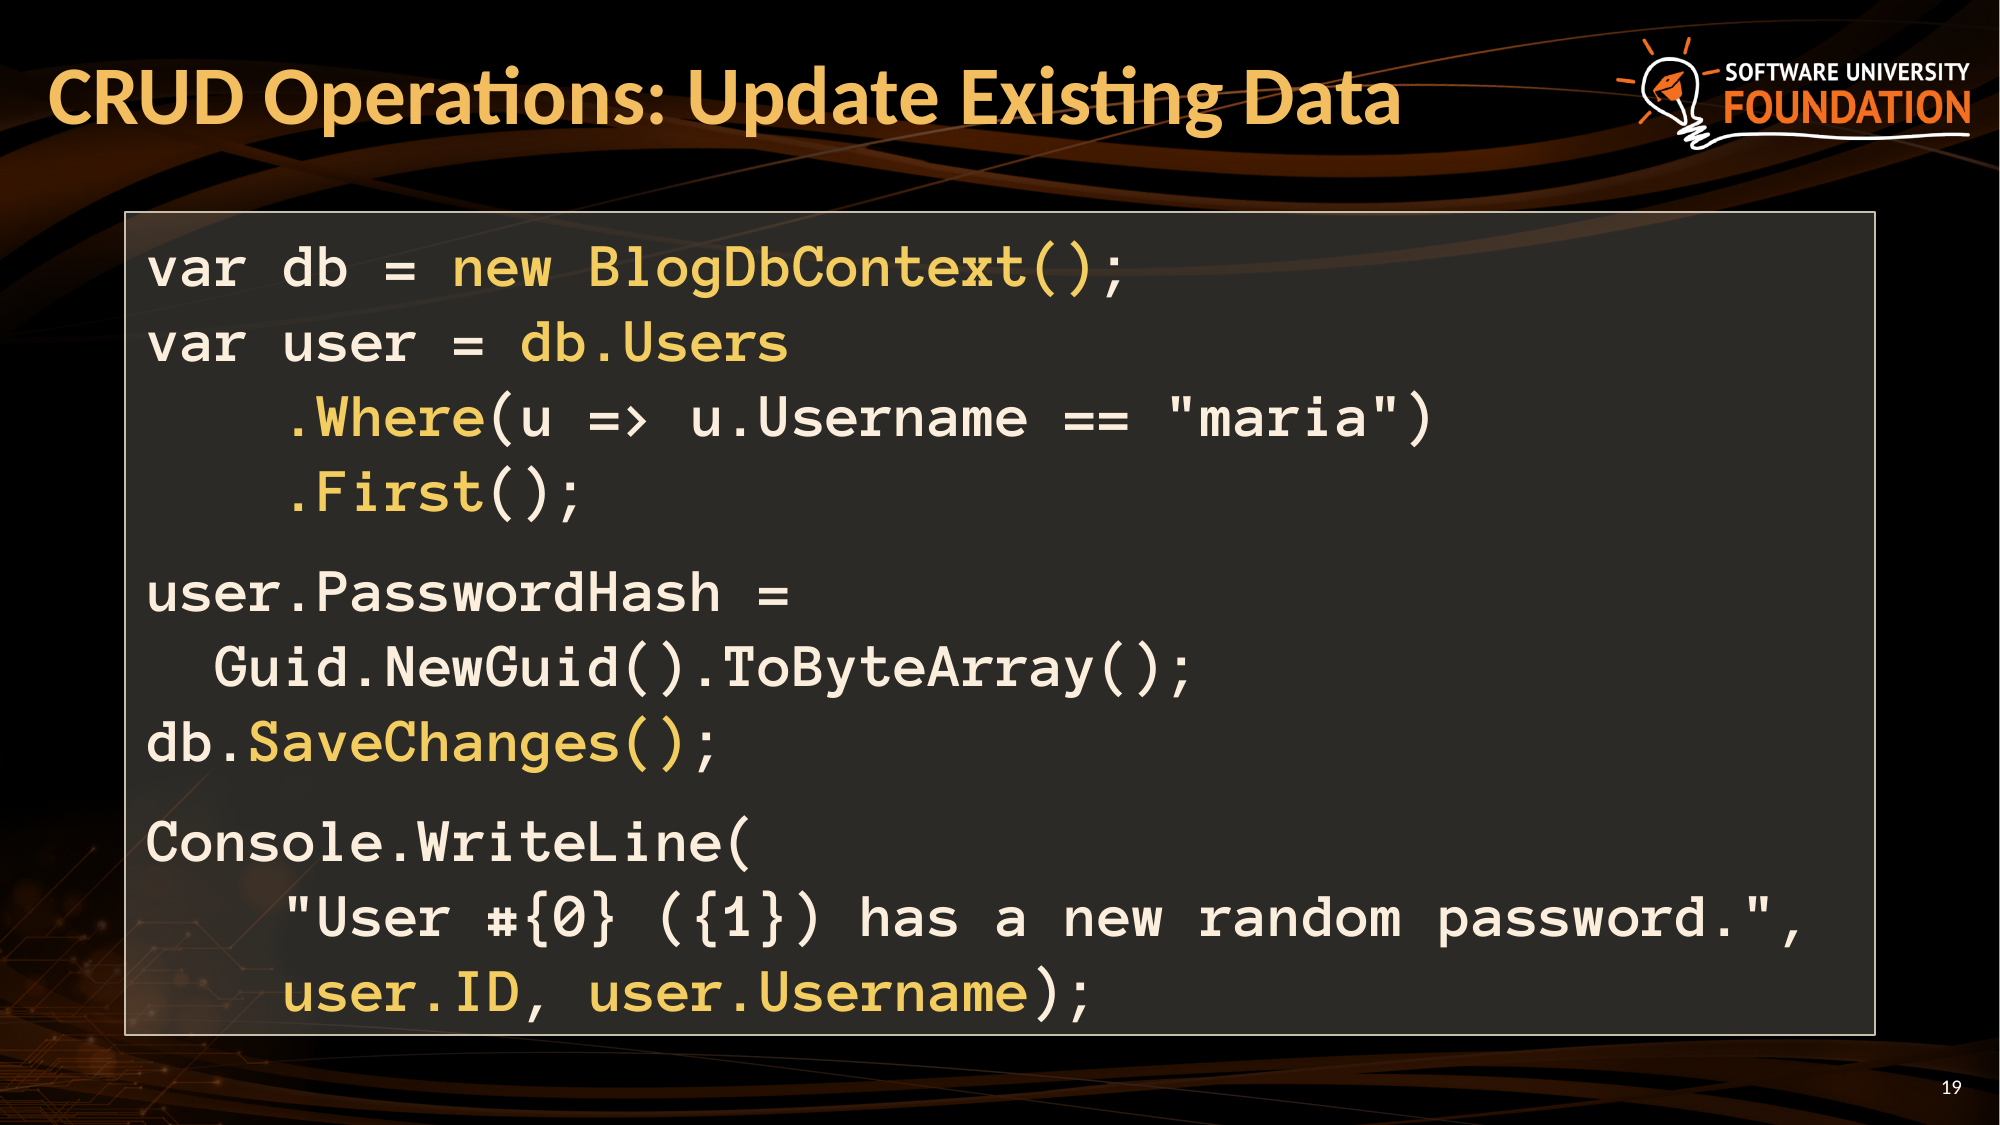

# CRUD Operations: Update Existing Data
var db = new BlogDbContext();
var user = db.Users
    .Where(u => u.Username == "maria")
    .First();
user.PasswordHash =
  Guid.NewGuid().ToByteArray();
db.SaveChanges();
Console.WriteLine(
    "User #{0} ({1}) has a new random password.",
    user.ID, user.Username);
19